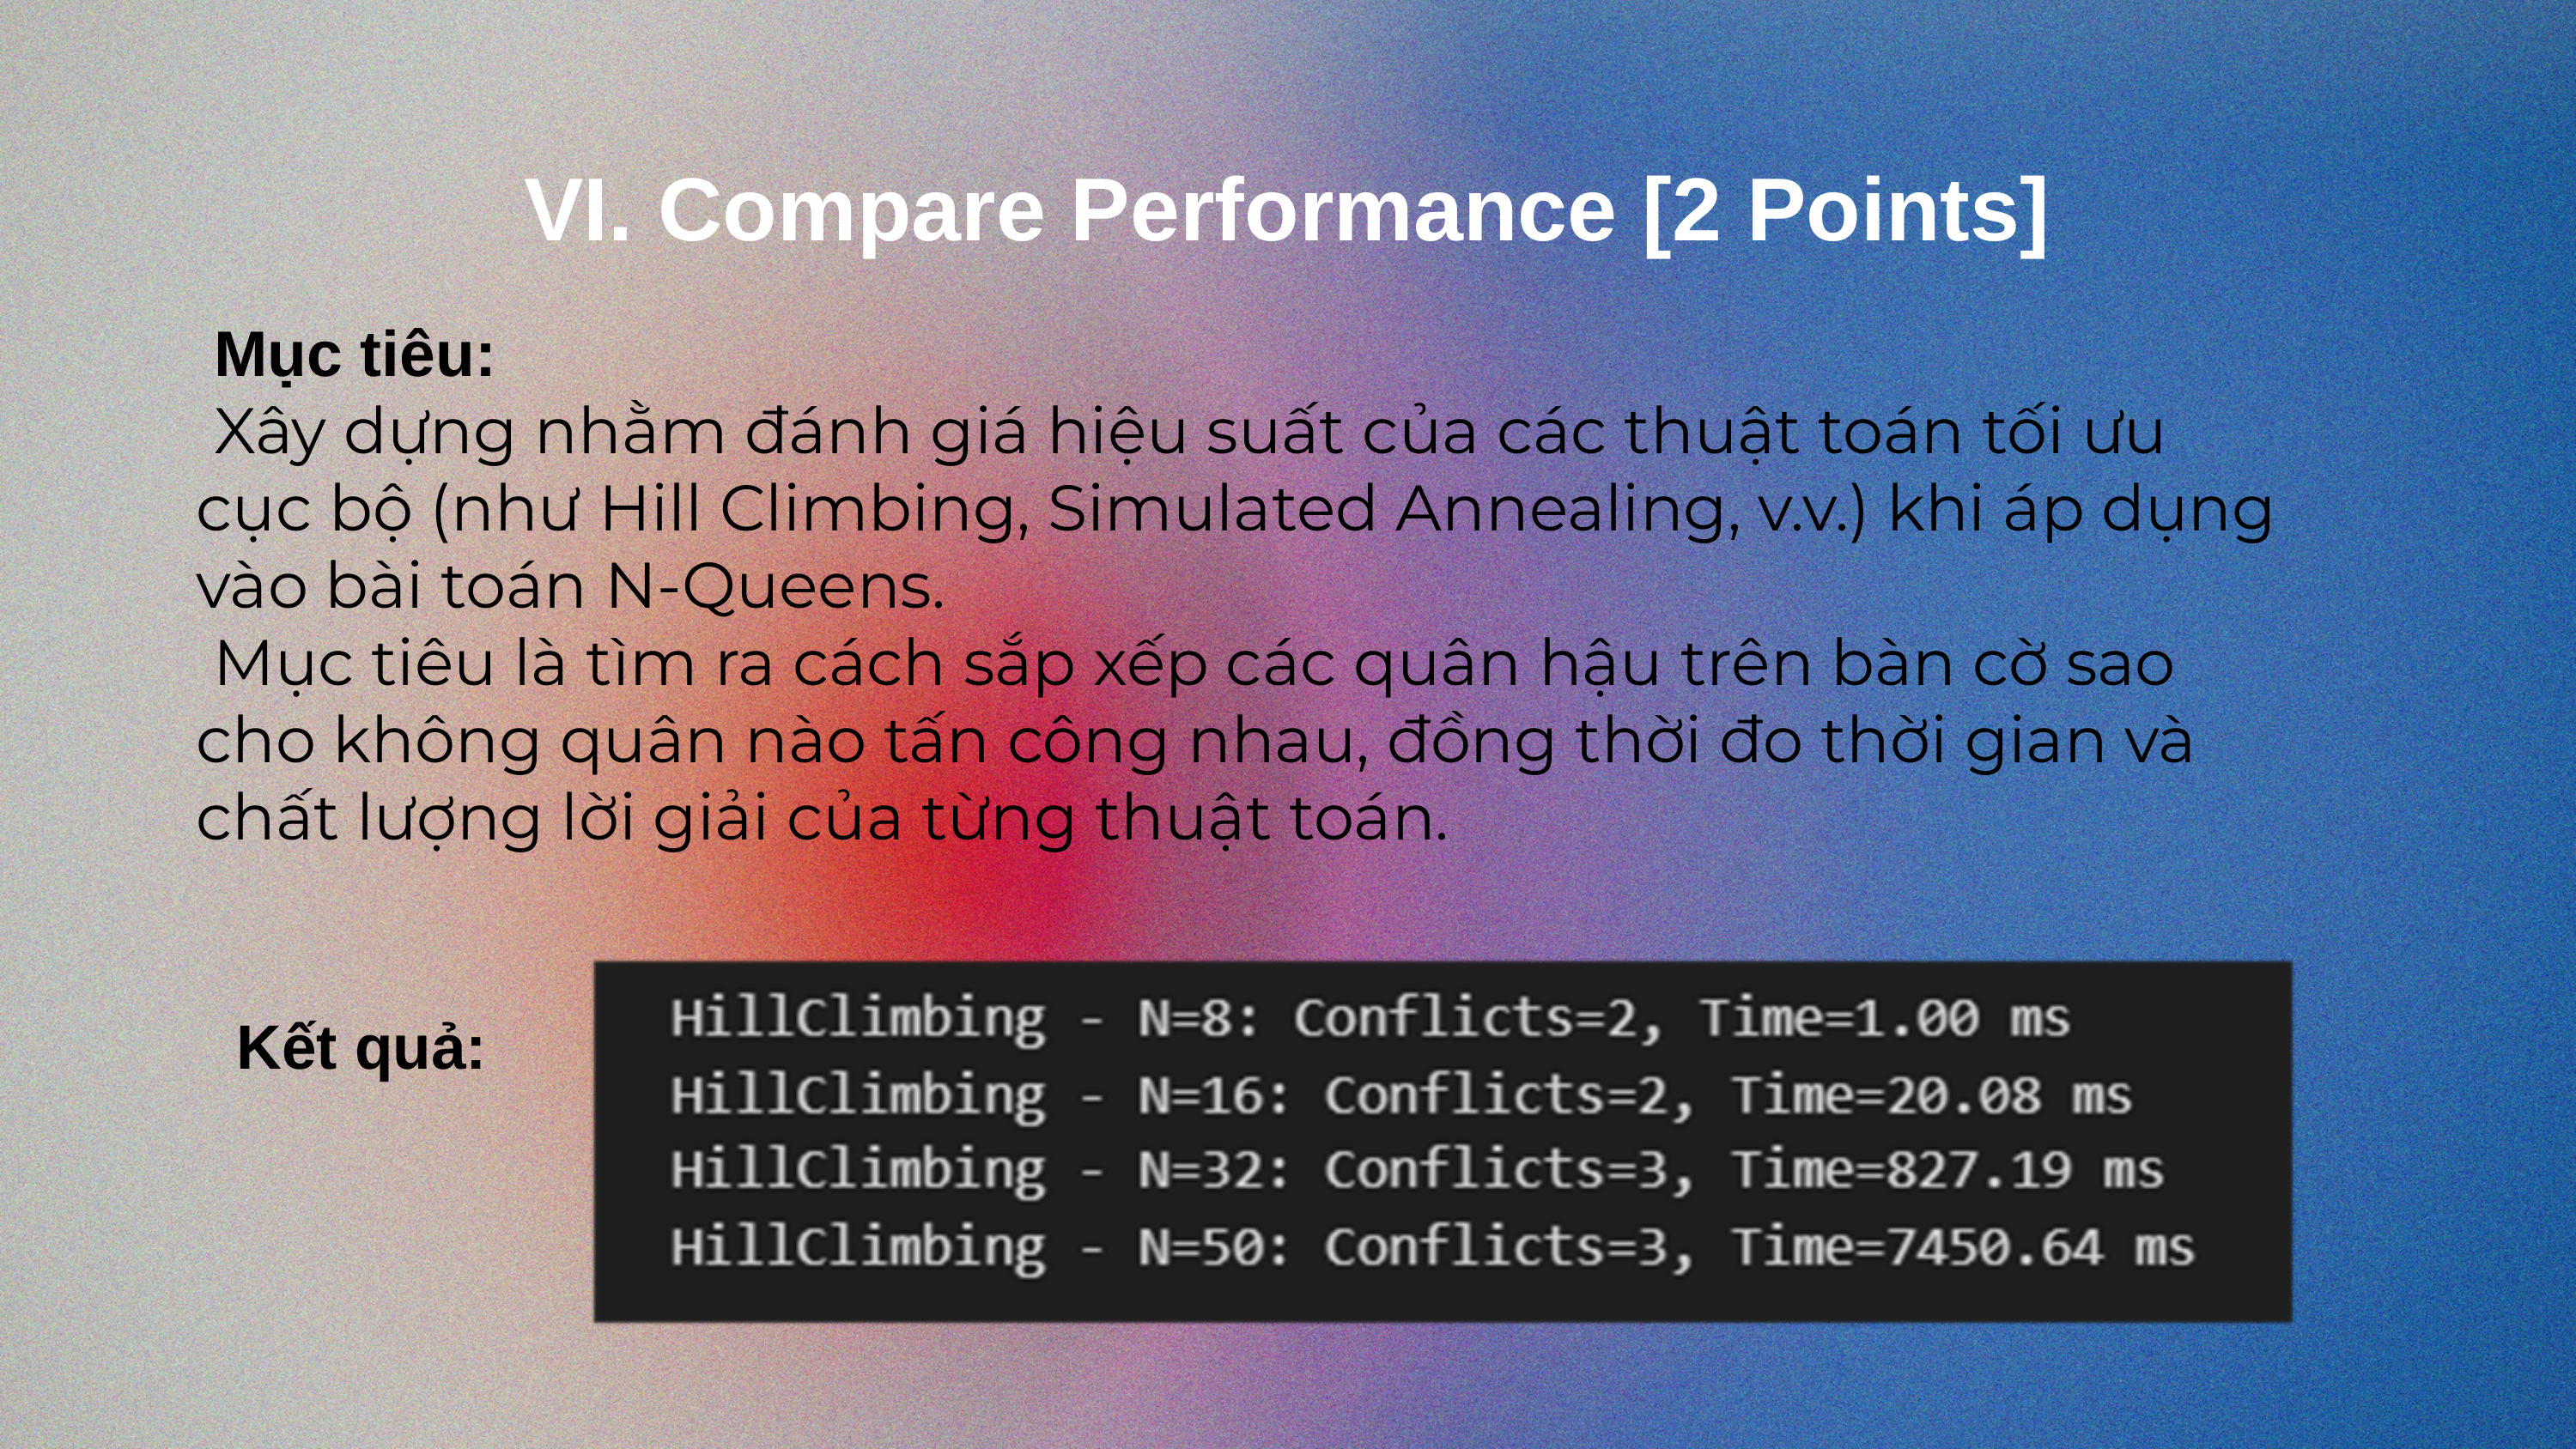

VI. Compare Performance [2 Points]
 Mục tiêu:
 Xây dựng nhằm đánh giá hiệu suất của các thuật toán tối ưu cục bộ (như Hill Climbing, Simulated Annealing, v.v.) khi áp dụng vào bài toán N-Queens.
 Mục tiêu là tìm ra cách sắp xếp các quân hậu trên bàn cờ sao cho không quân nào tấn công nhau, đồng thời đo thời gian và chất lượng lời giải của từng thuật toán.

Kết quả: